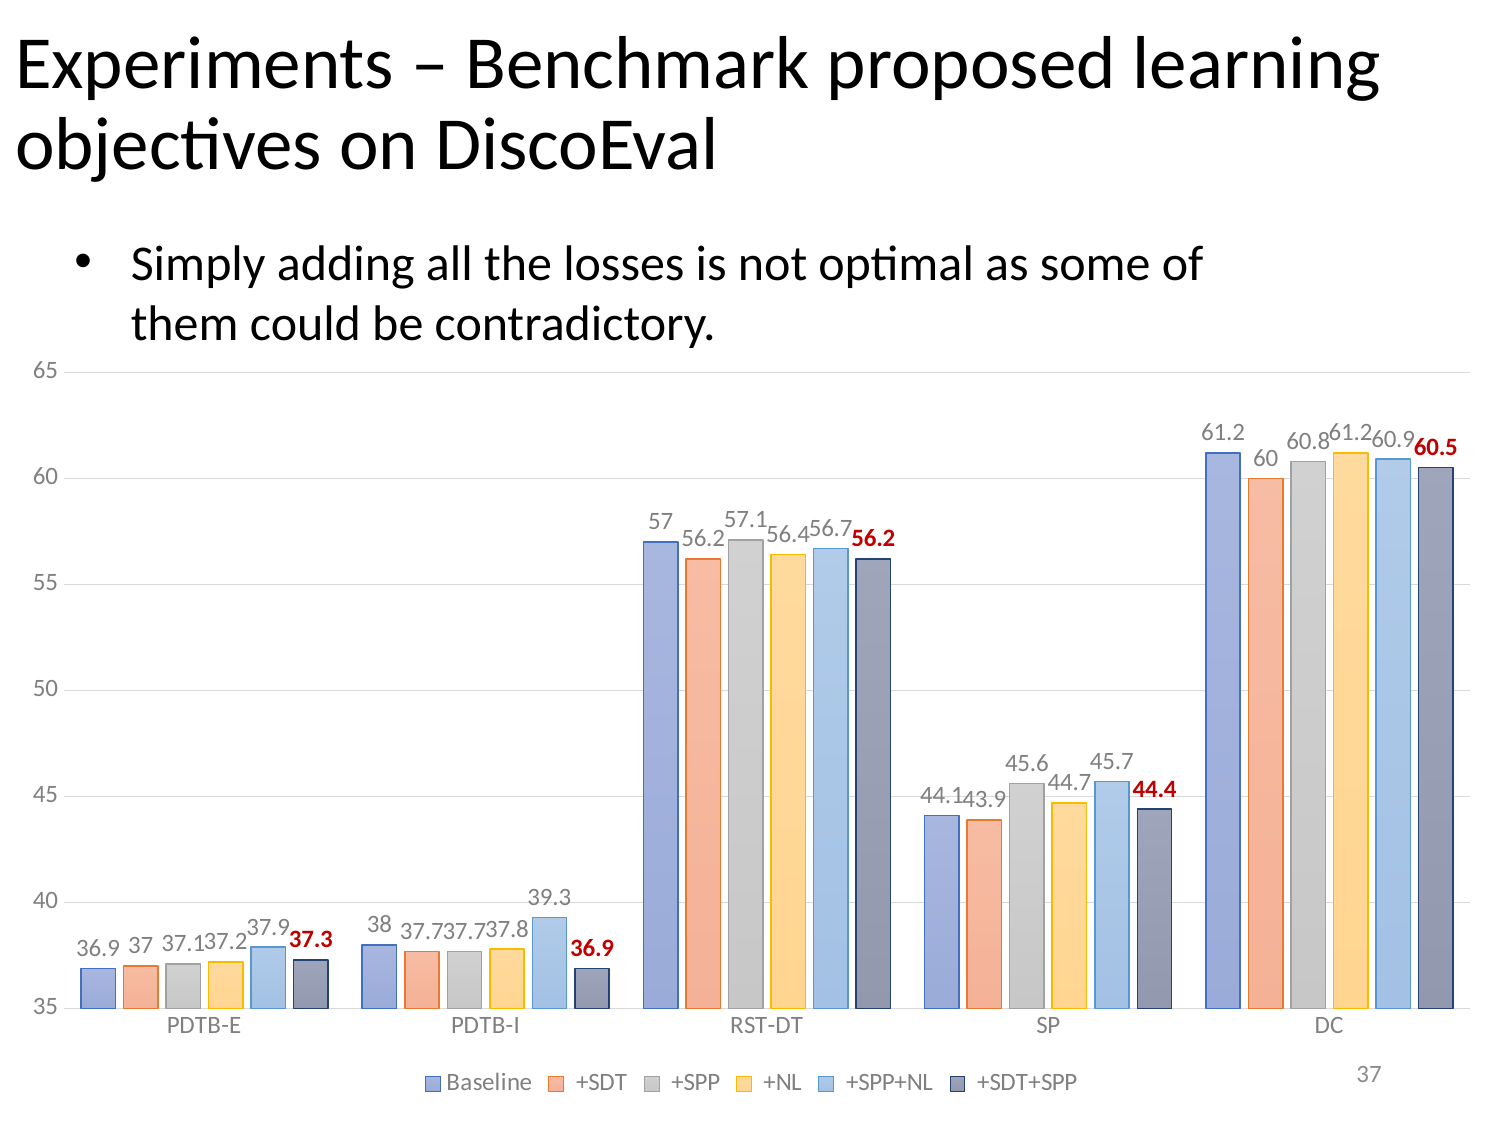

# Experiments – Benchmark proposed learning objectives on DiscoEval
Simply adding all the losses is not optimal as some of them could be contradictory.

### Chart

| Category | Baseline |  +SDT |  +SPP |  +NL |  +SPP+NL |  +SDT+SPP |
|---|---|---|---|---|---|---|
| PDTB-E | 36.9 | 37.0 | 37.1 | 37.2 | 37.9 | 37.3 |
| PDTB-I | 38.0 | 37.7 | 37.7 | 37.8 | 39.3 | 36.9 |
| RST-DT | 57.0 | 56.2 | 57.1 | 56.4 | 56.7 | 56.2 |
| SP | 44.1 | 43.9 | 45.6 | 44.7 | 45.7 | 44.4 |
| DC | 61.2 | 60.0 | 60.8 | 61.2 | 60.9 | 60.5 |
37